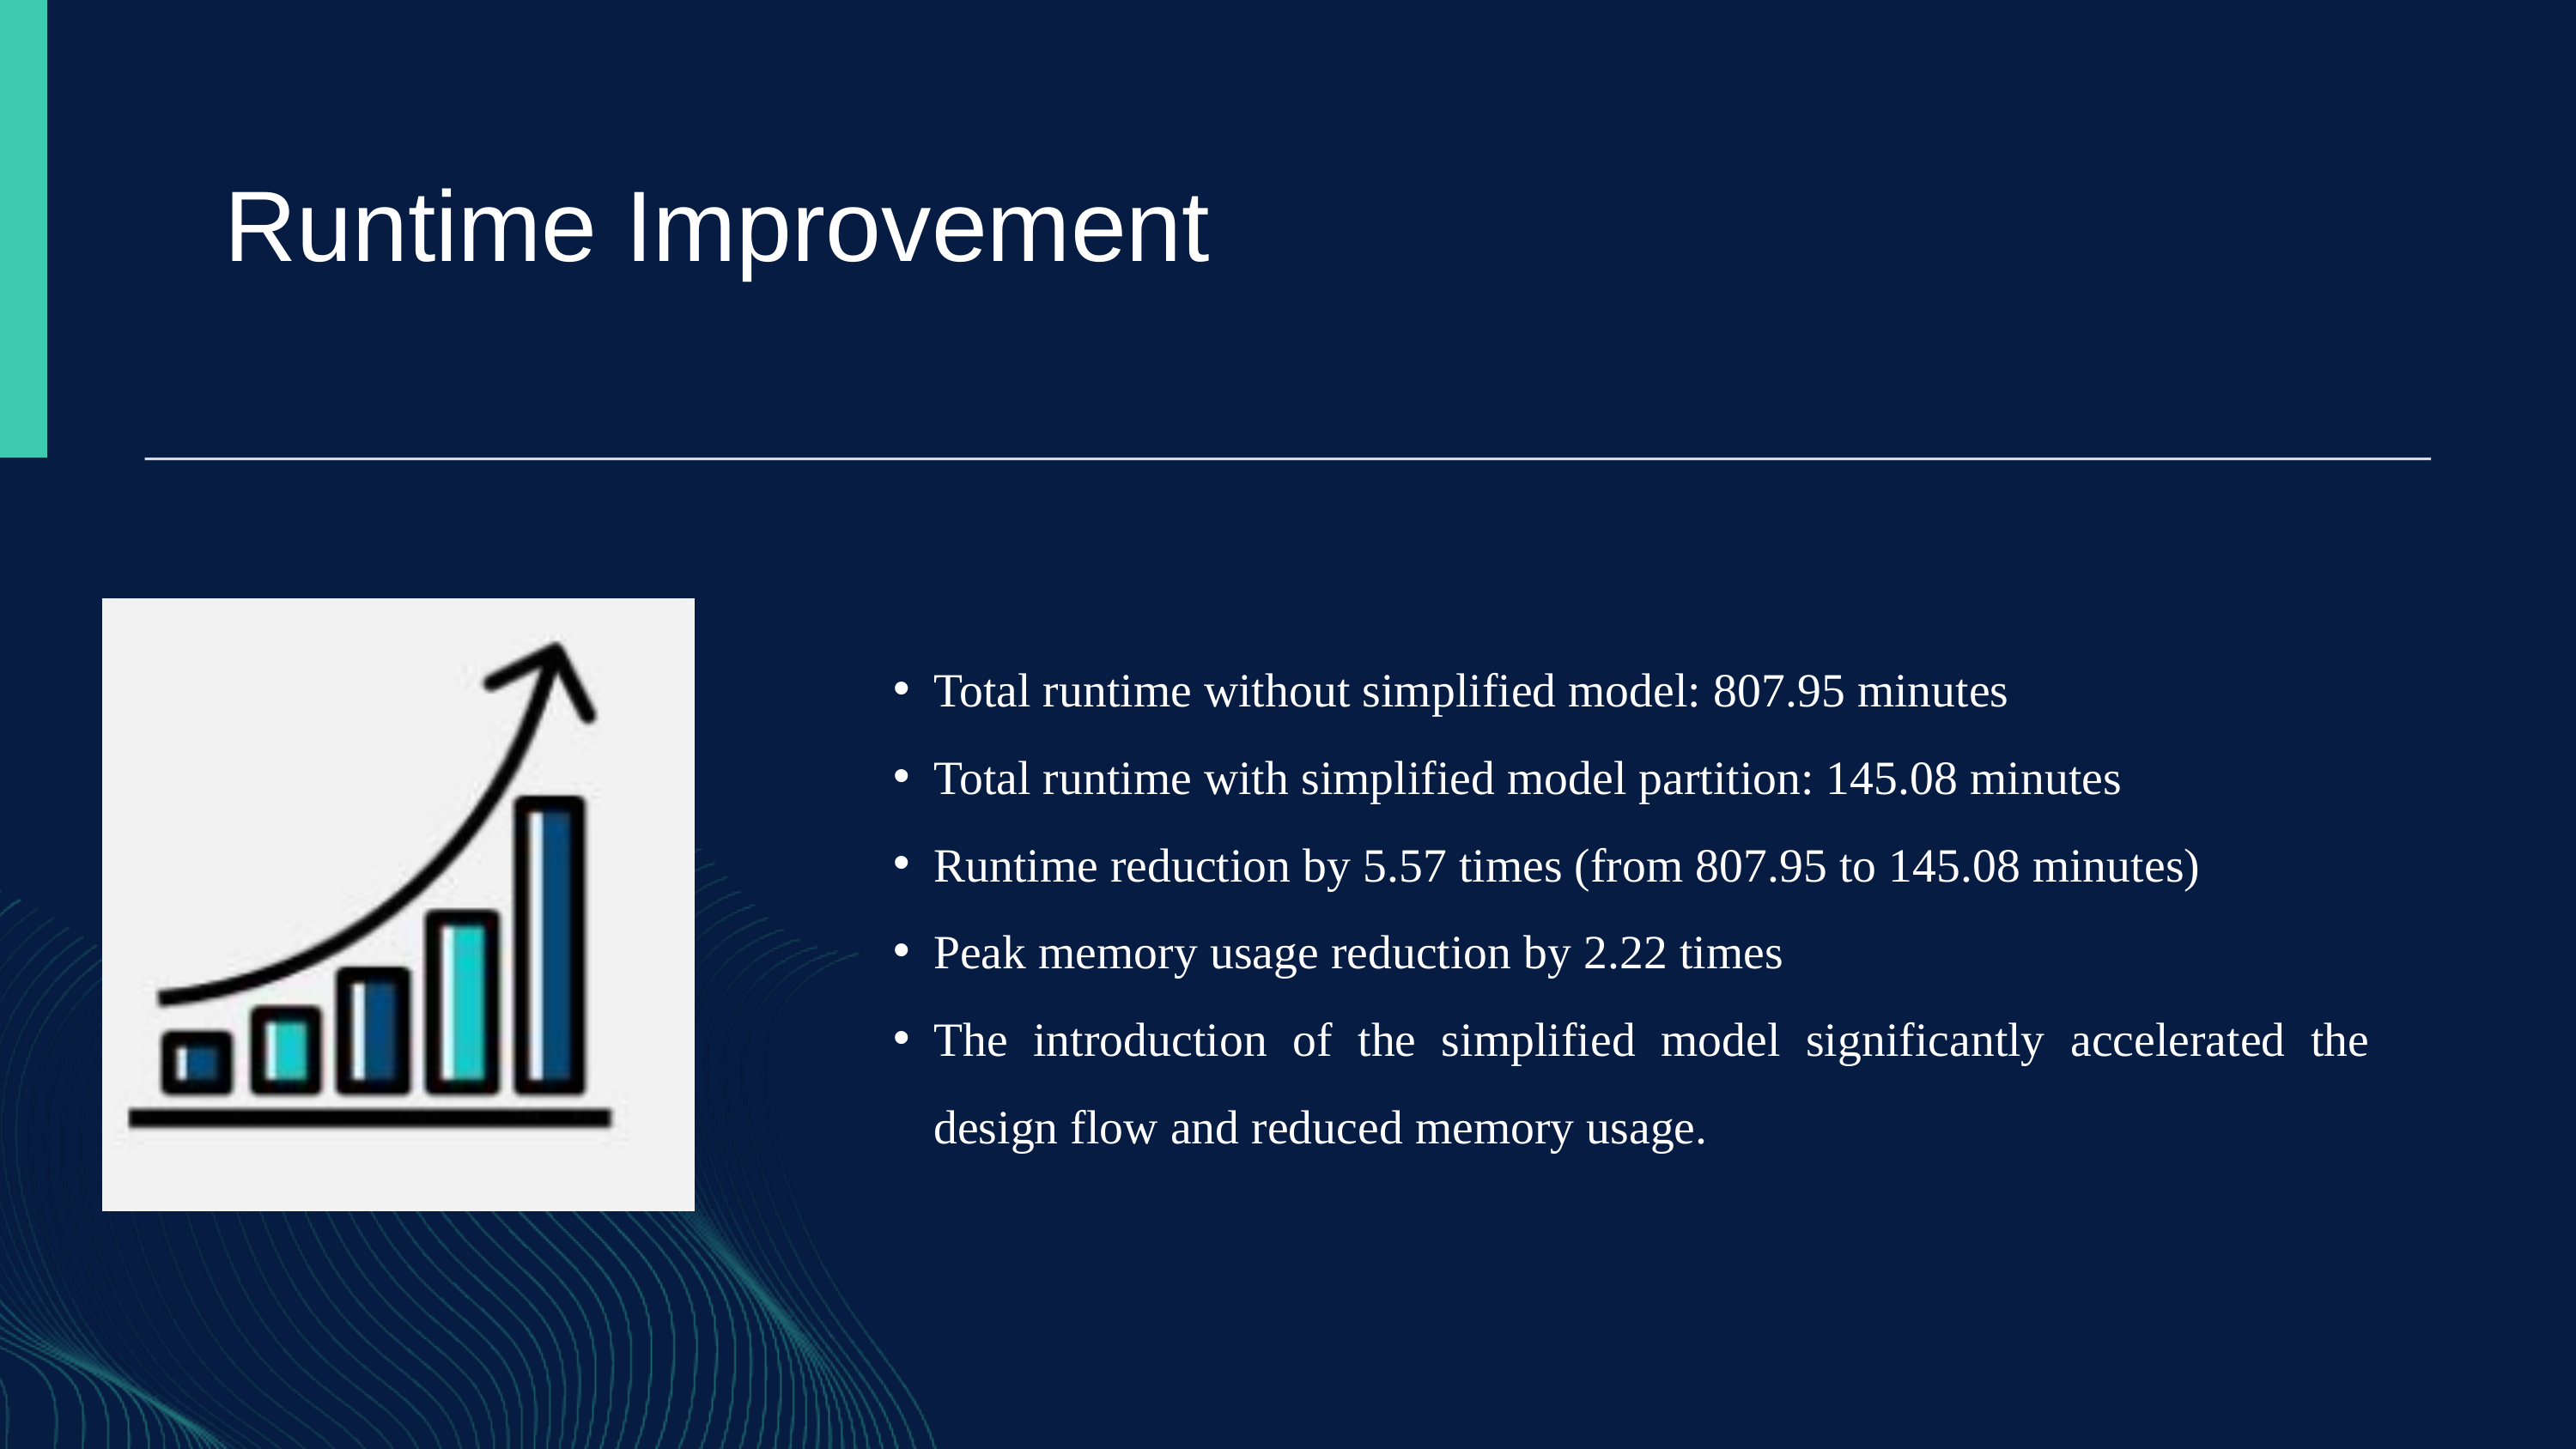

Runtime Improvement

Total runtime without simplified model: 807.95 minutes
Total runtime with simplified model partition: 145.08 minutes
Runtime reduction by 5.57 times (from 807.95 to 145.08 minutes)
Peak memory usage reduction by 2.22 times
The introduction of the simplified model significantly accelerated the design flow and reduced memory usage.